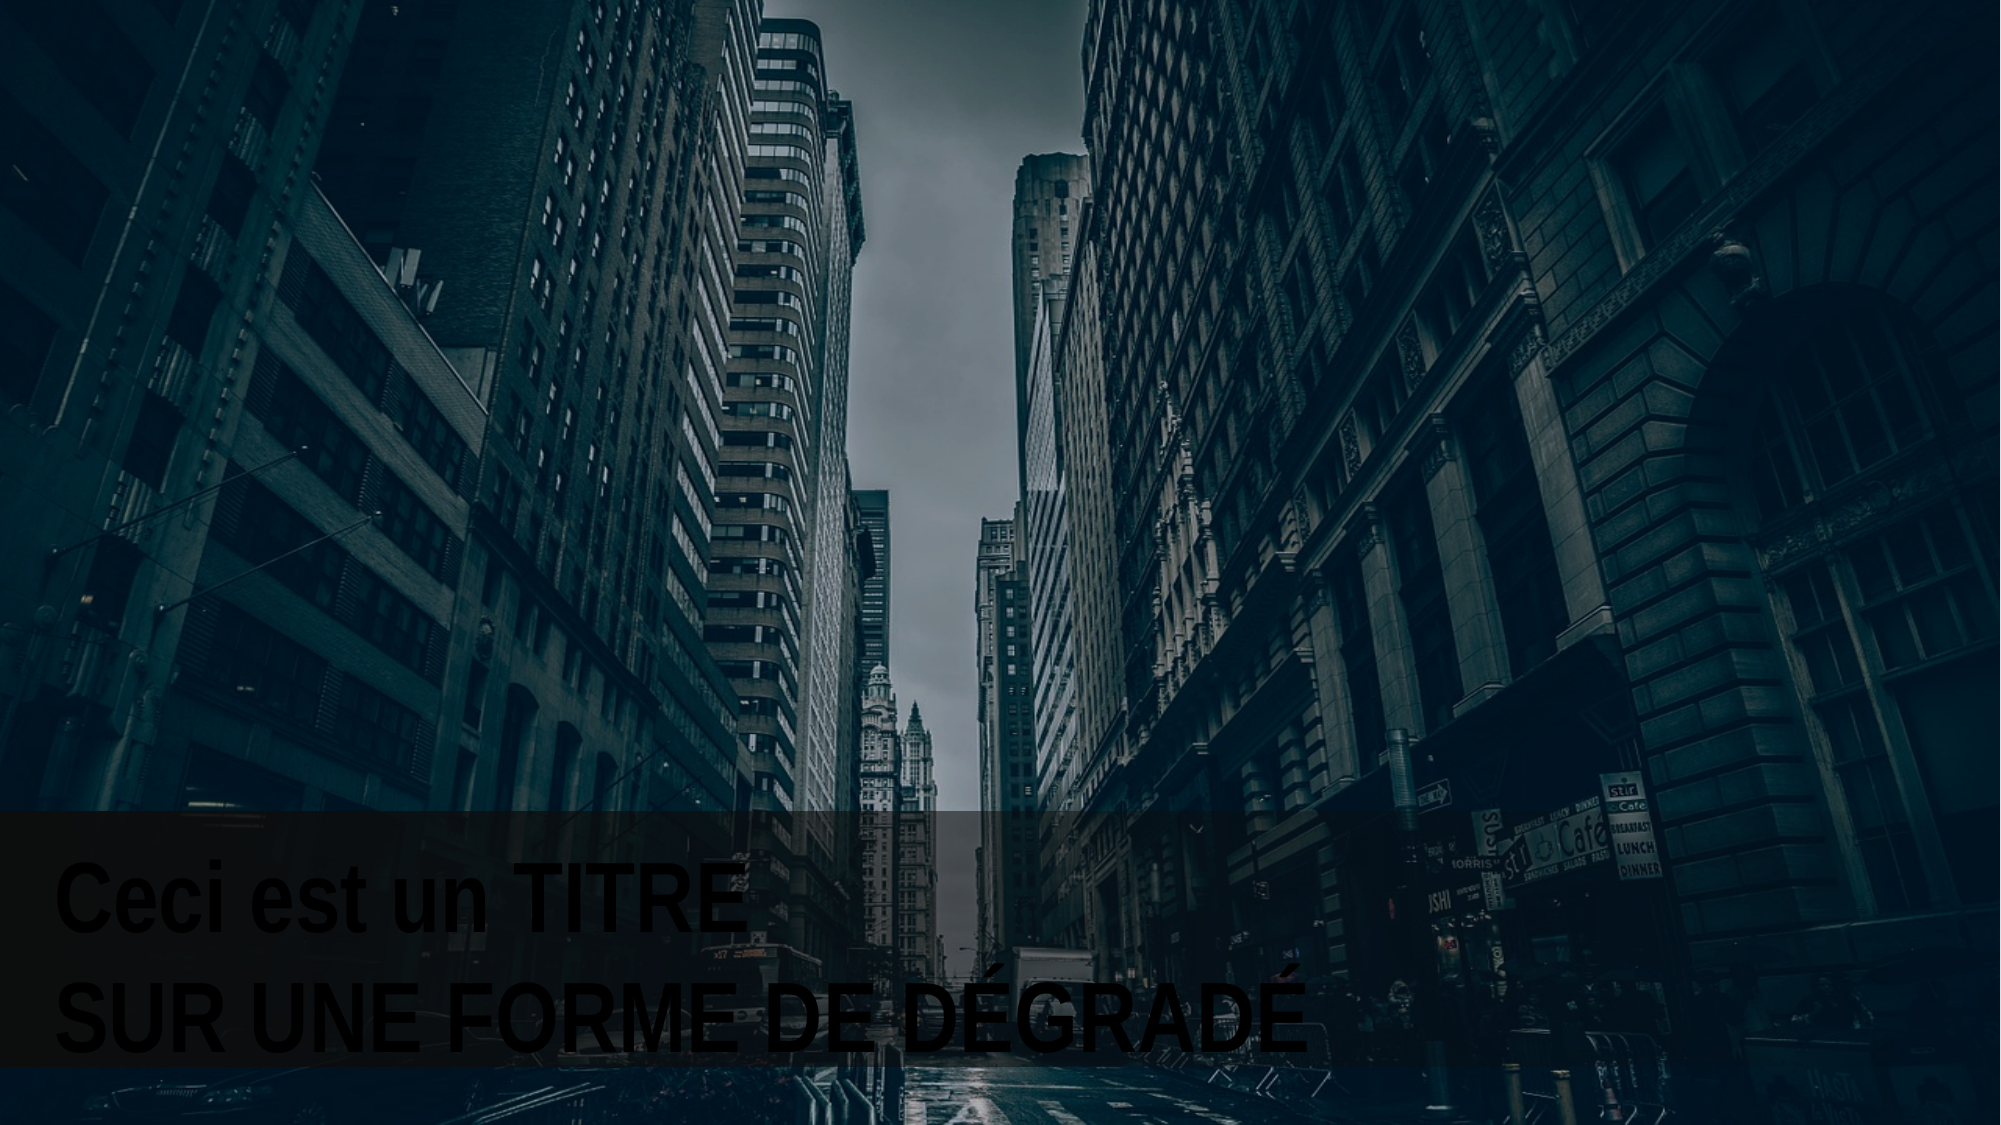

Ceci est un TITRE
SUR UNE FORME DE DÉGRADÉ